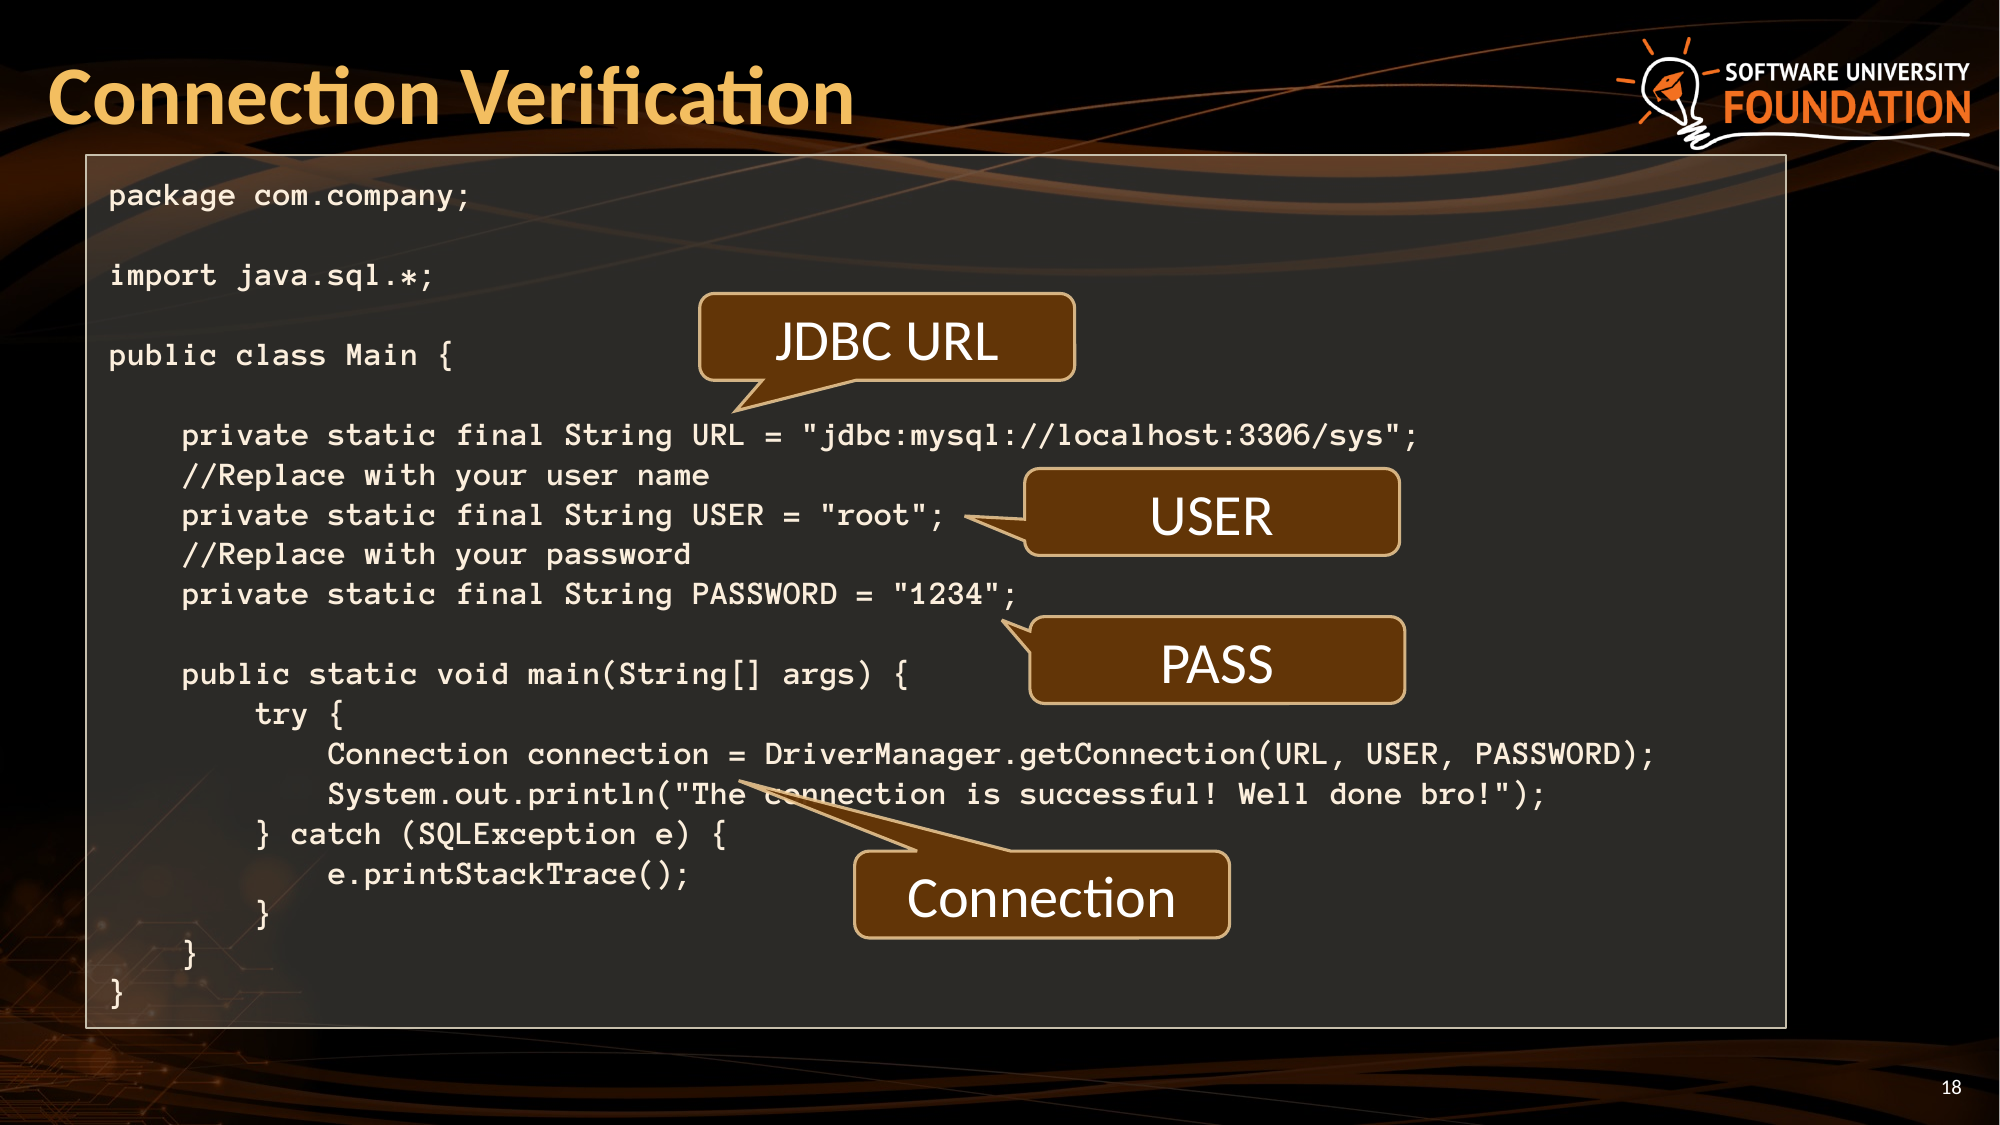

# Connection Verification
package com.company;

import java.sql.*;

public class Main {

    private static final String URL = "jdbc:mysql://localhost:3306/sys";
    //Replace with your user name
    private static final String USER = "root";
    //Replace with your password
    private static final String PASSWORD = "1234";

    public static void main(String[] args) {
        try {
            Connection connection = DriverManager.getConnection(URL, USER, PASSWORD);
            System.out.println("The connection is successful! Well done bro!");
        } catch (SQLException e) {
            e.printStackTrace();
        }
    }
}
JDBC URL
USER
PASS
Connection
18